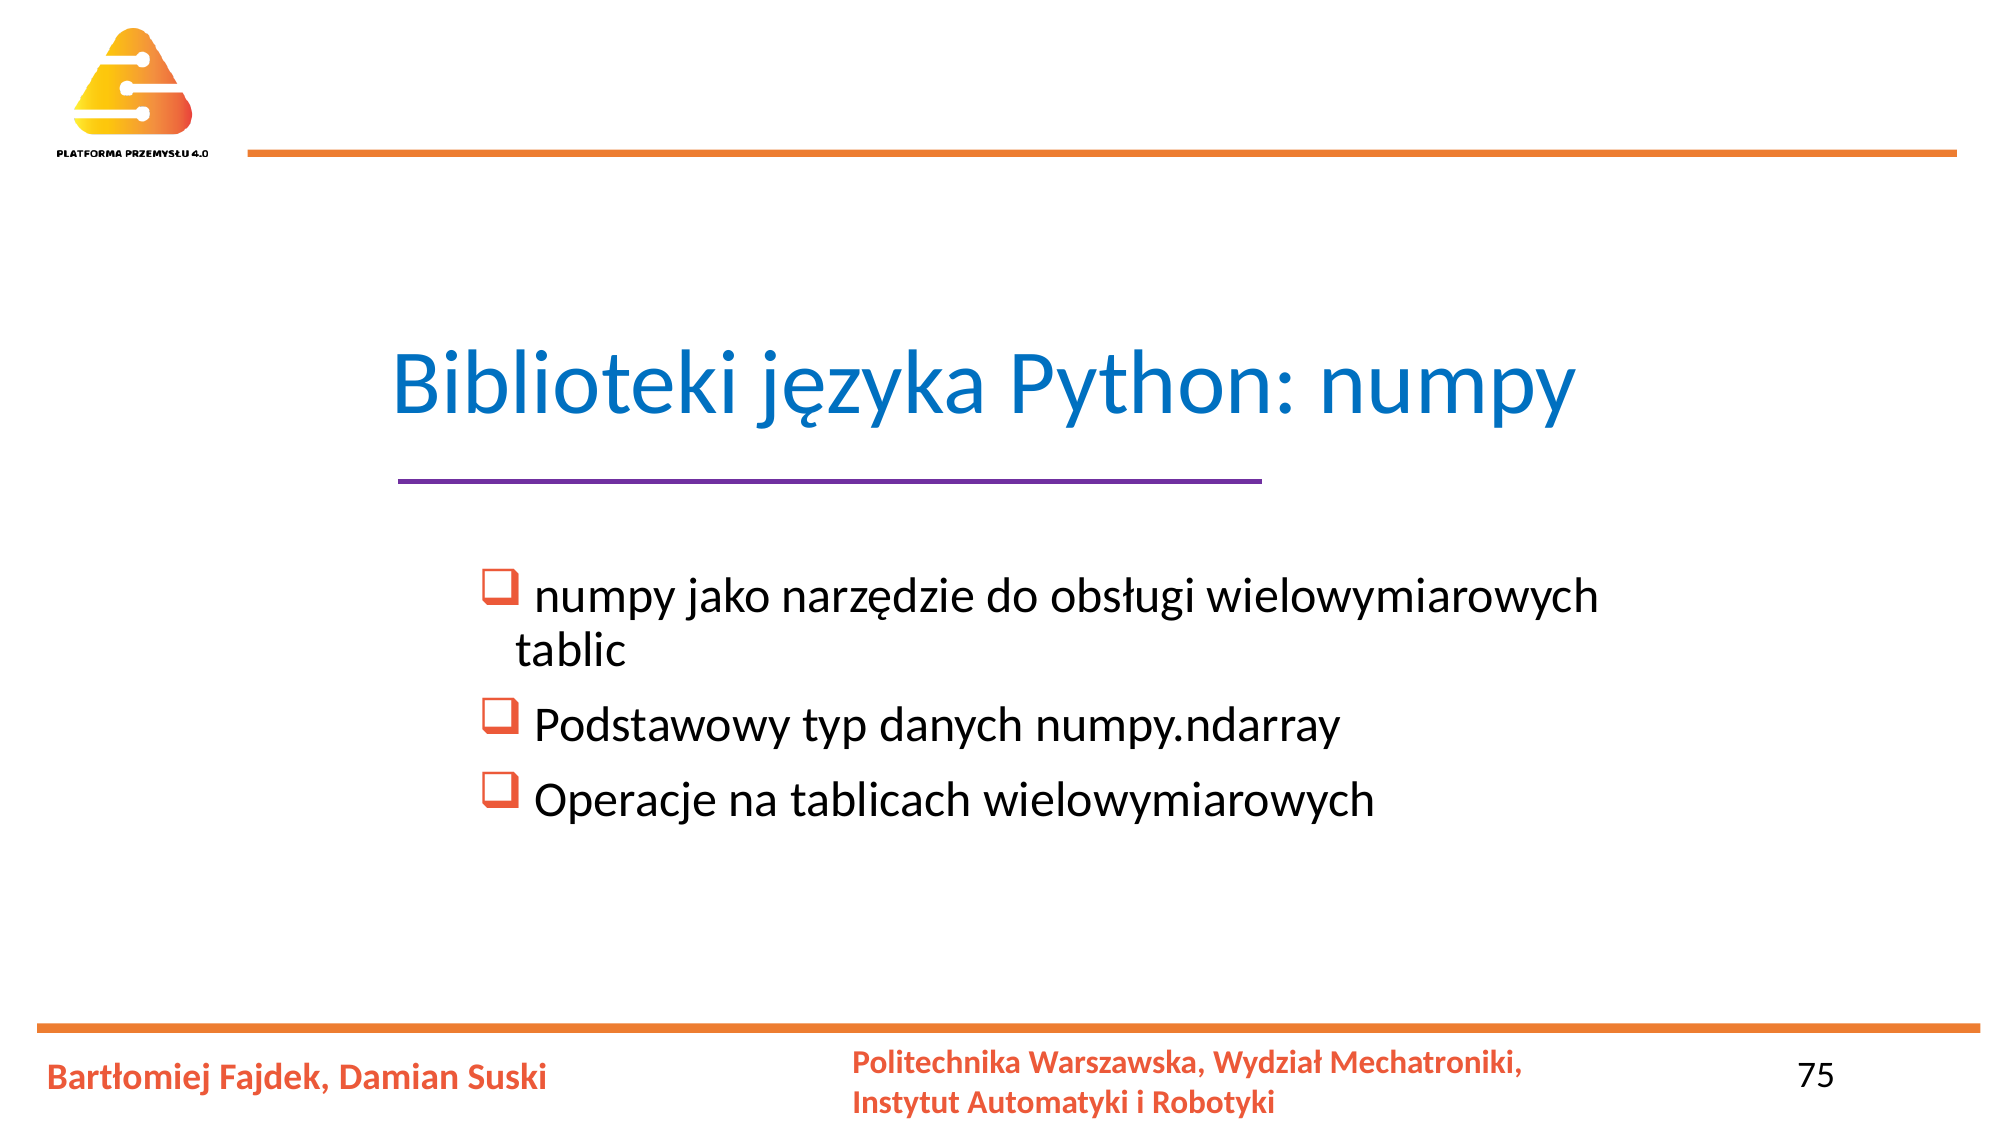

# Biblioteki języka Python: numpy
 numpy jako narzędzie do obsługi wielowymiarowych tablic
 Podstawowy typ danych numpy.ndarray
 Operacje na tablicach wielowymiarowych

75